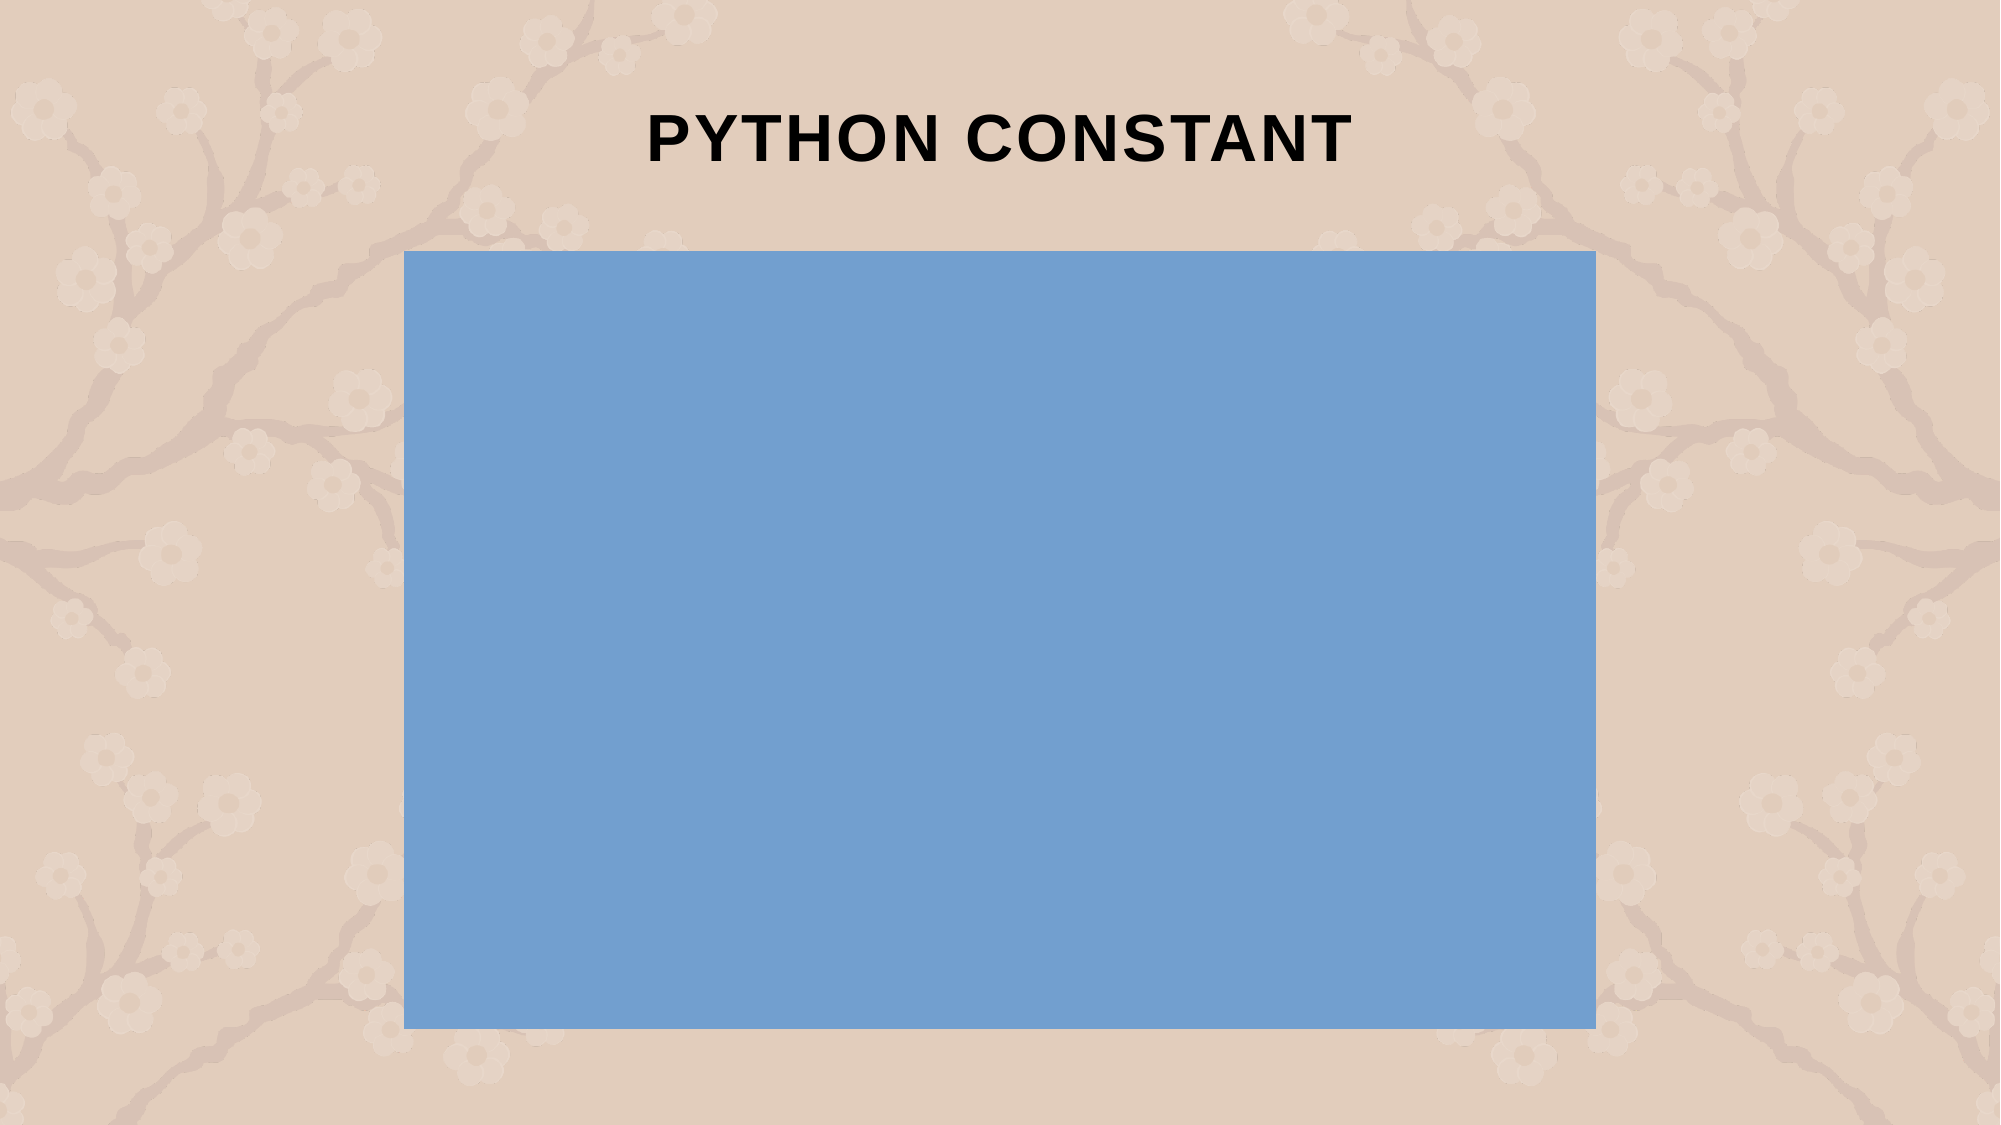

# Python Constant
1. Mathematical Constant:
PI = 3.14159
E = 2.71828
GRAVITY = 9.8
2. Configuration settings:
MAX_CONNECTIONS = 1000
TIMEOUT = 15
3. UI Color Constants:
BACKGROUND_COLOR = "#FFFFFF"
TEXT_COLOR = "#000000"
BUTTON_COLOR = "#FF5733"